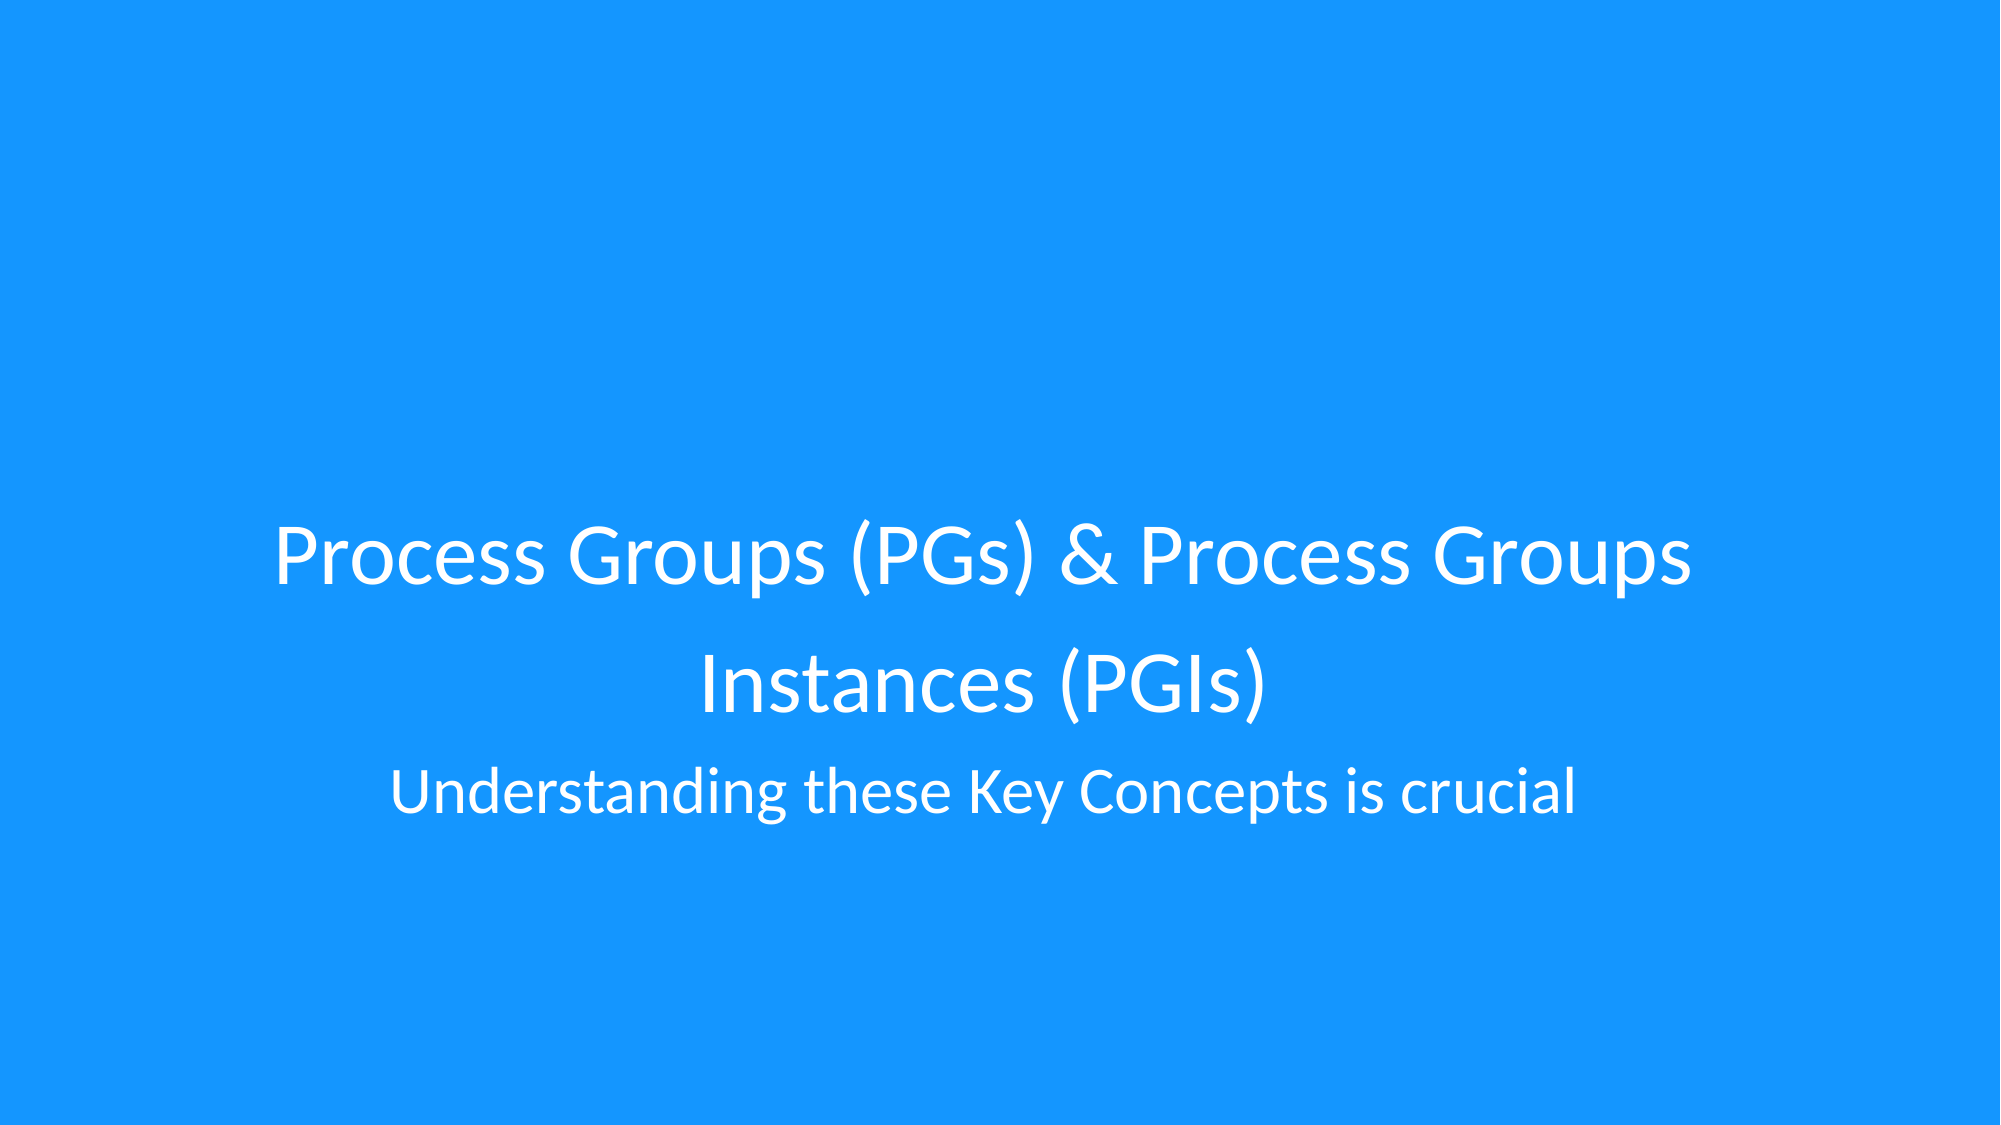

# Process Groups (PGs) & Process Groups Instances (PGIs) Understanding these Key Concepts is crucial